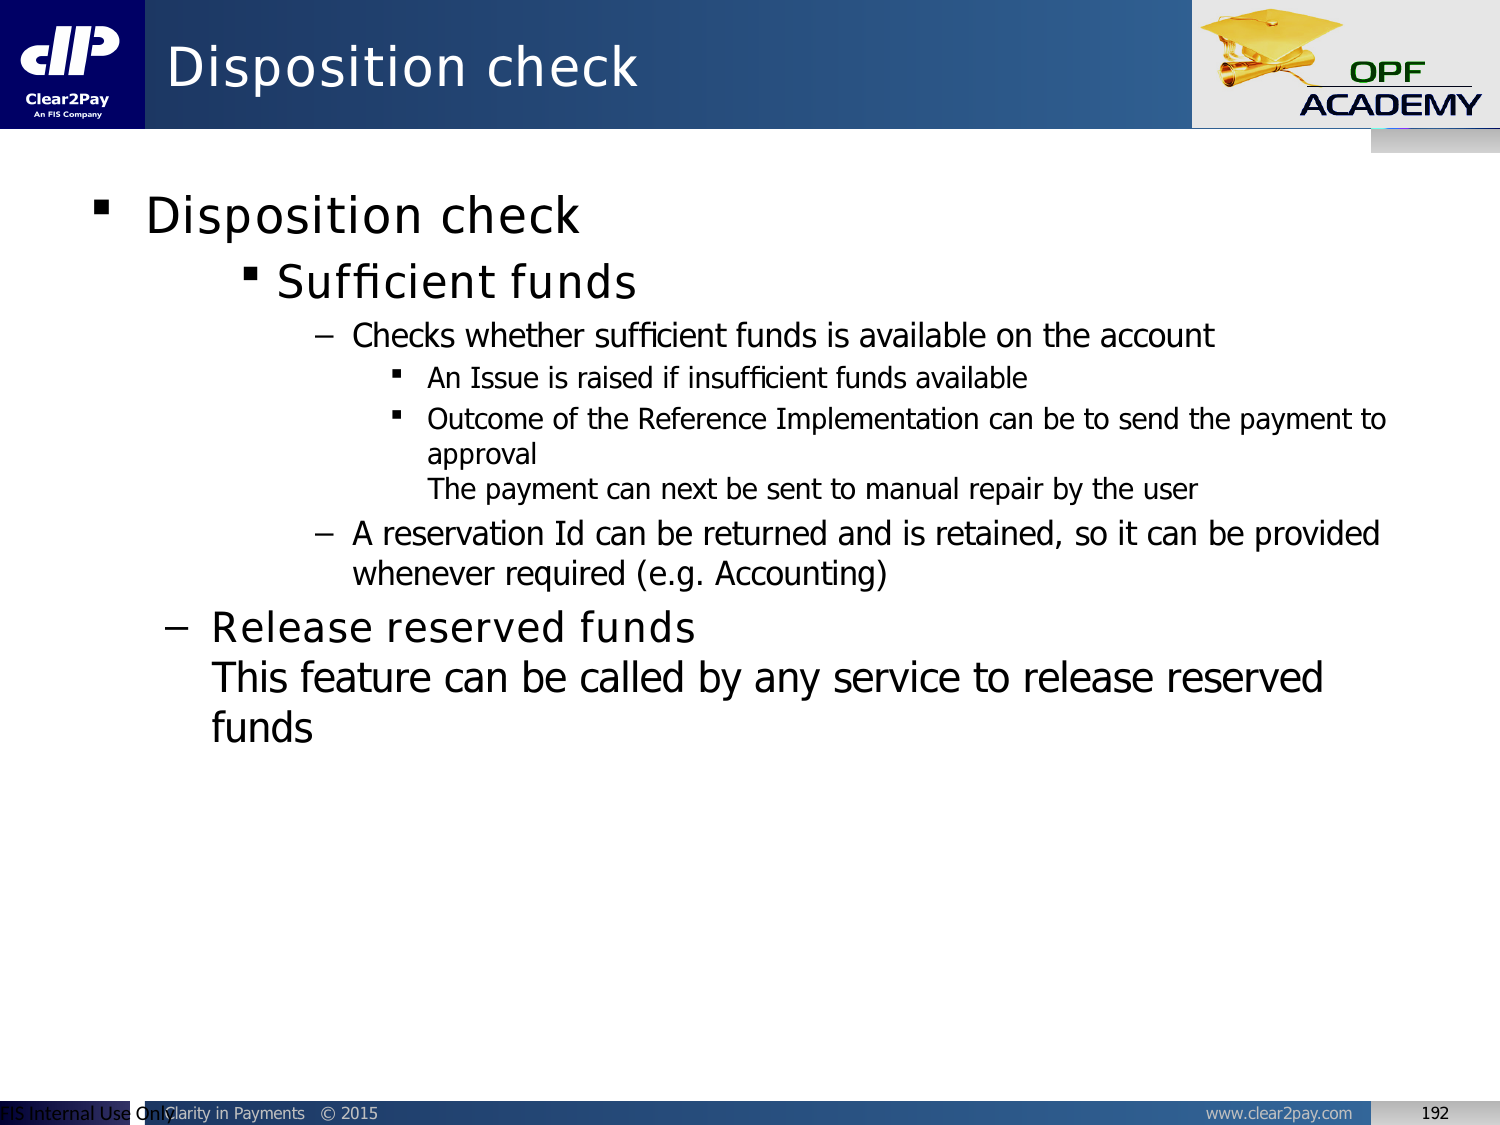

# Disposition check
Disposition check
Sufficient funds
Checks whether sufficient funds is available on the account
An Issue is raised if insufficient funds available
Outcome of the Reference Implementation can be to send the payment to approval
The payment can next be sent to manual repair by the user
A reservation Id can be returned and is retained, so it can be provided whenever required (e.g. Accounting)
Release reserved funds
This feature can be called by any service to release reserved funds